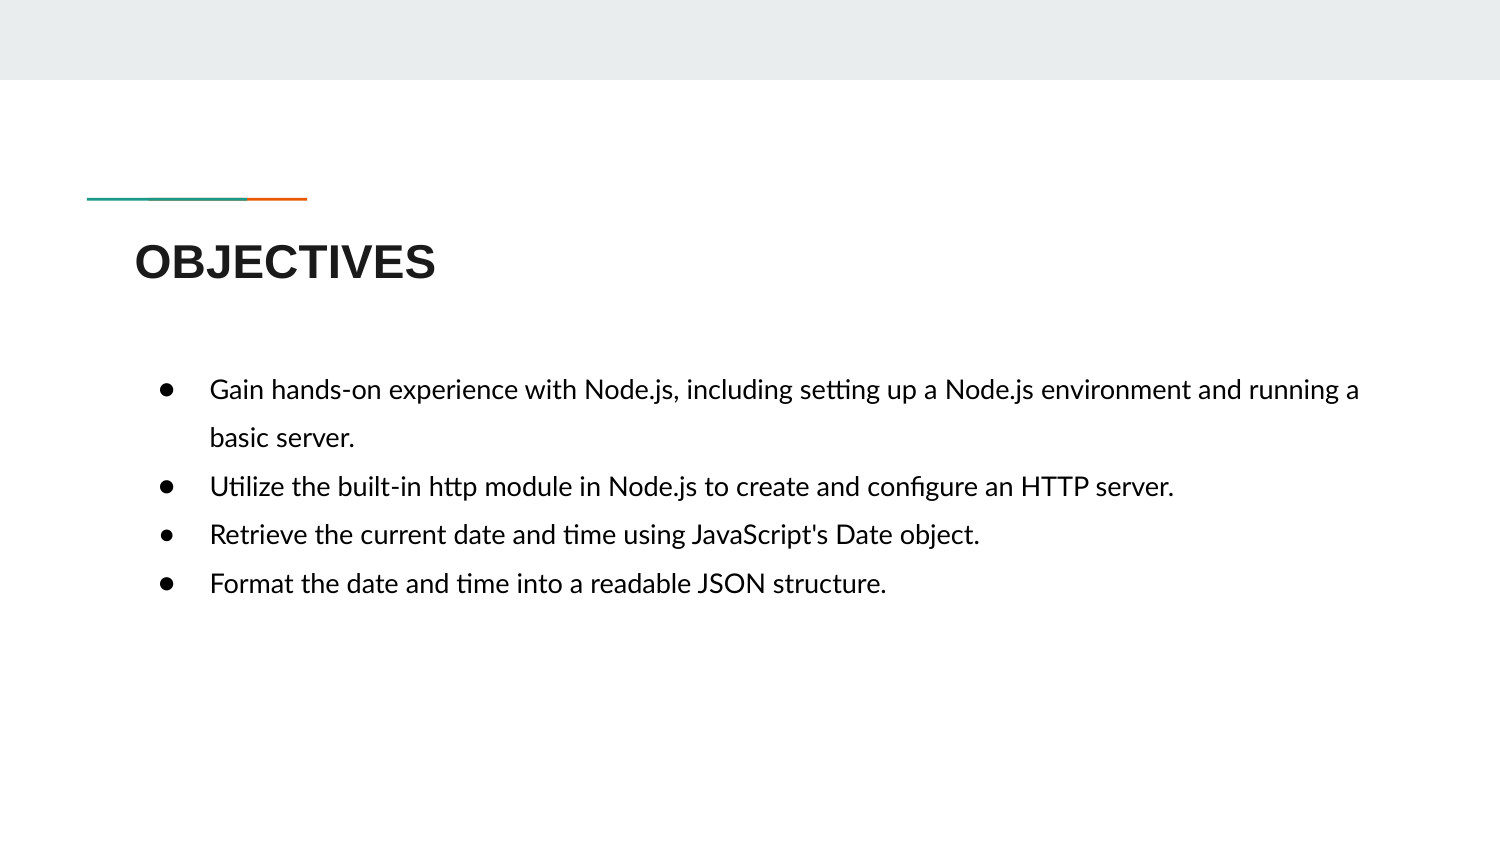

# OBJECTIVES
Gain hands-on experience with Node.js, including setting up a Node.js environment and running a basic server.
Utilize the built-in http module in Node.js to create and configure an HTTP server.
Retrieve the current date and time using JavaScript's Date object.
Format the date and time into a readable JSON structure.